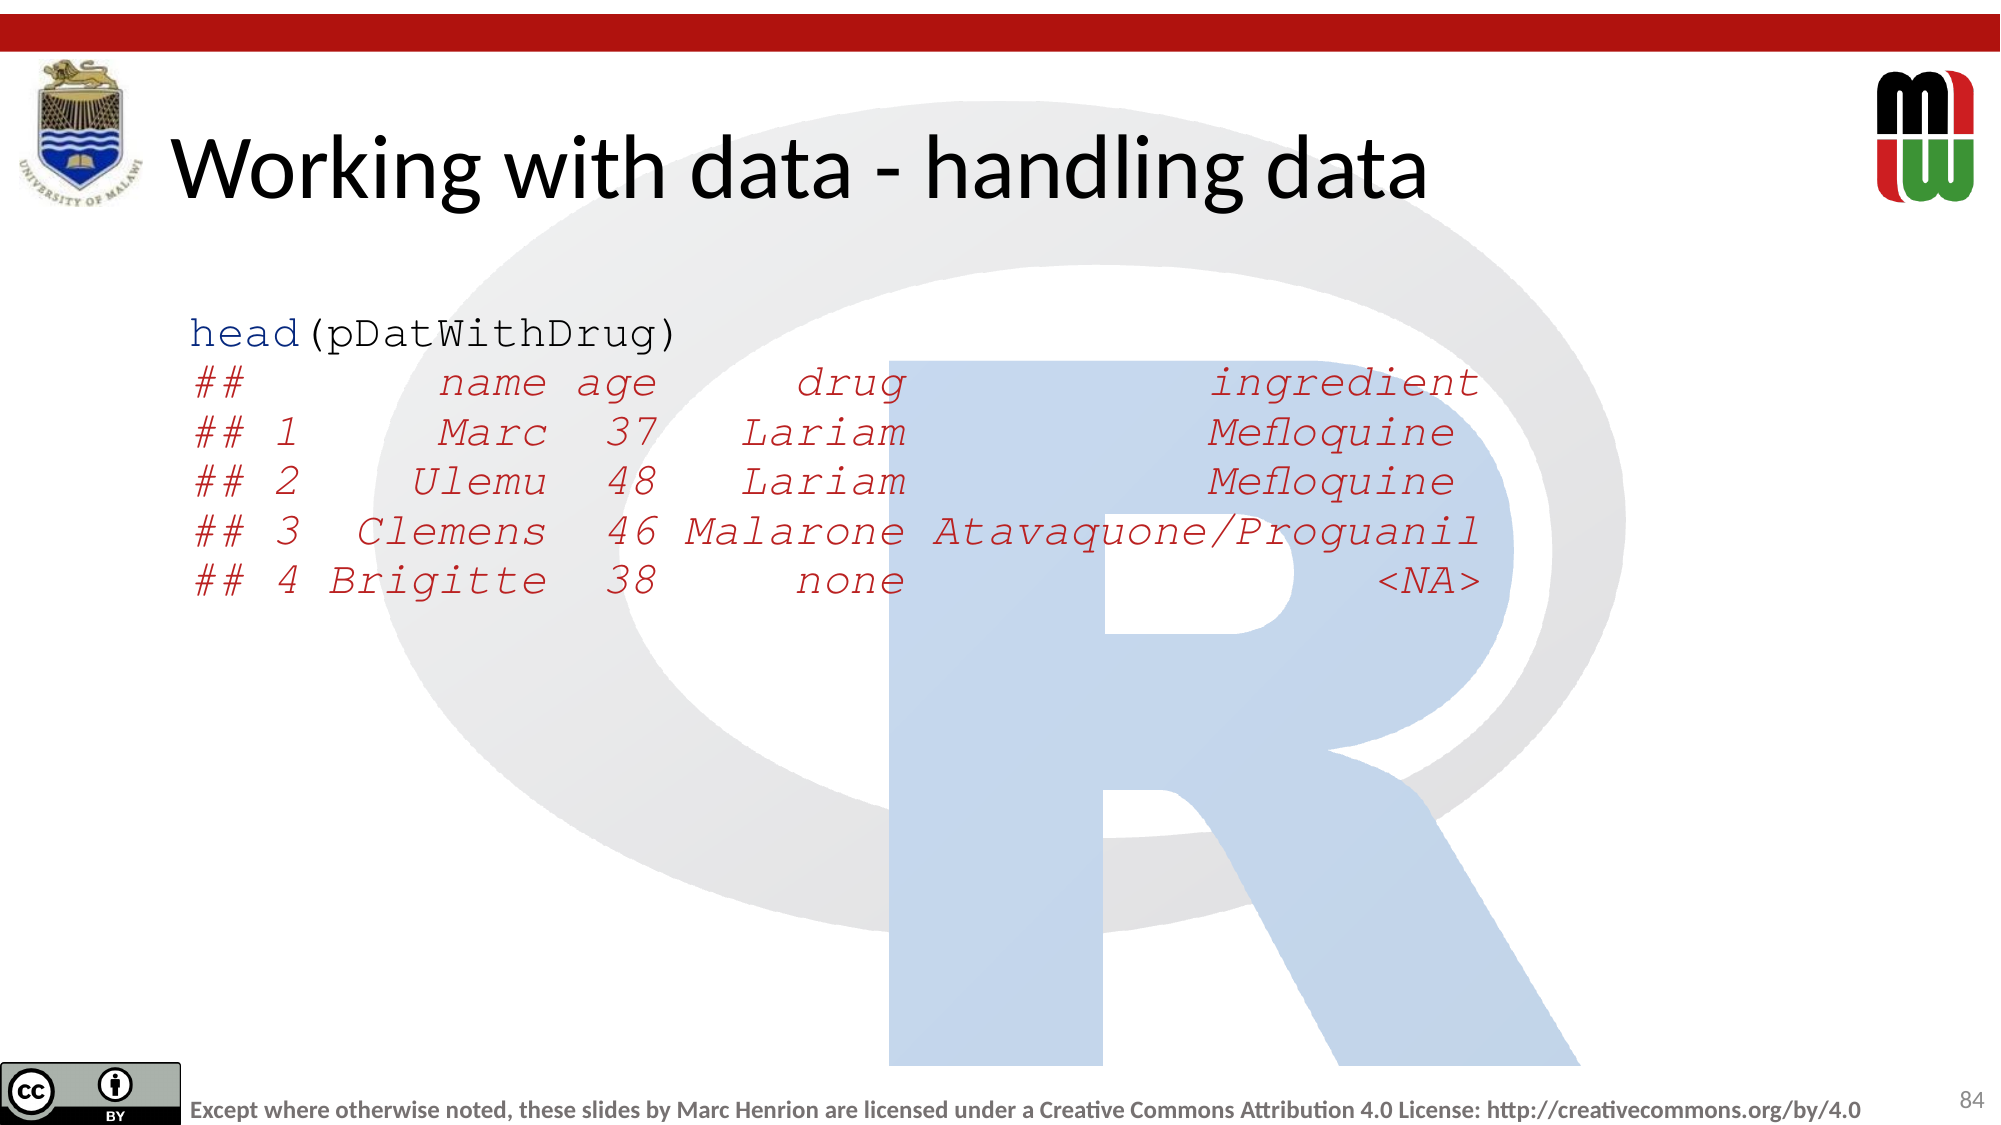

# Working with data - handling data
head(pDatWithDrug)
##       name age     drug           ingredient
## 1     Marc  37   Lariam           Mefloquine
## 2    Ulemu  48   Lariam           Mefloquine
## 3  Clemens  46 Malarone Atavaquone/Proguanil
## 4 Brigitte  38     none                 <NA>
84